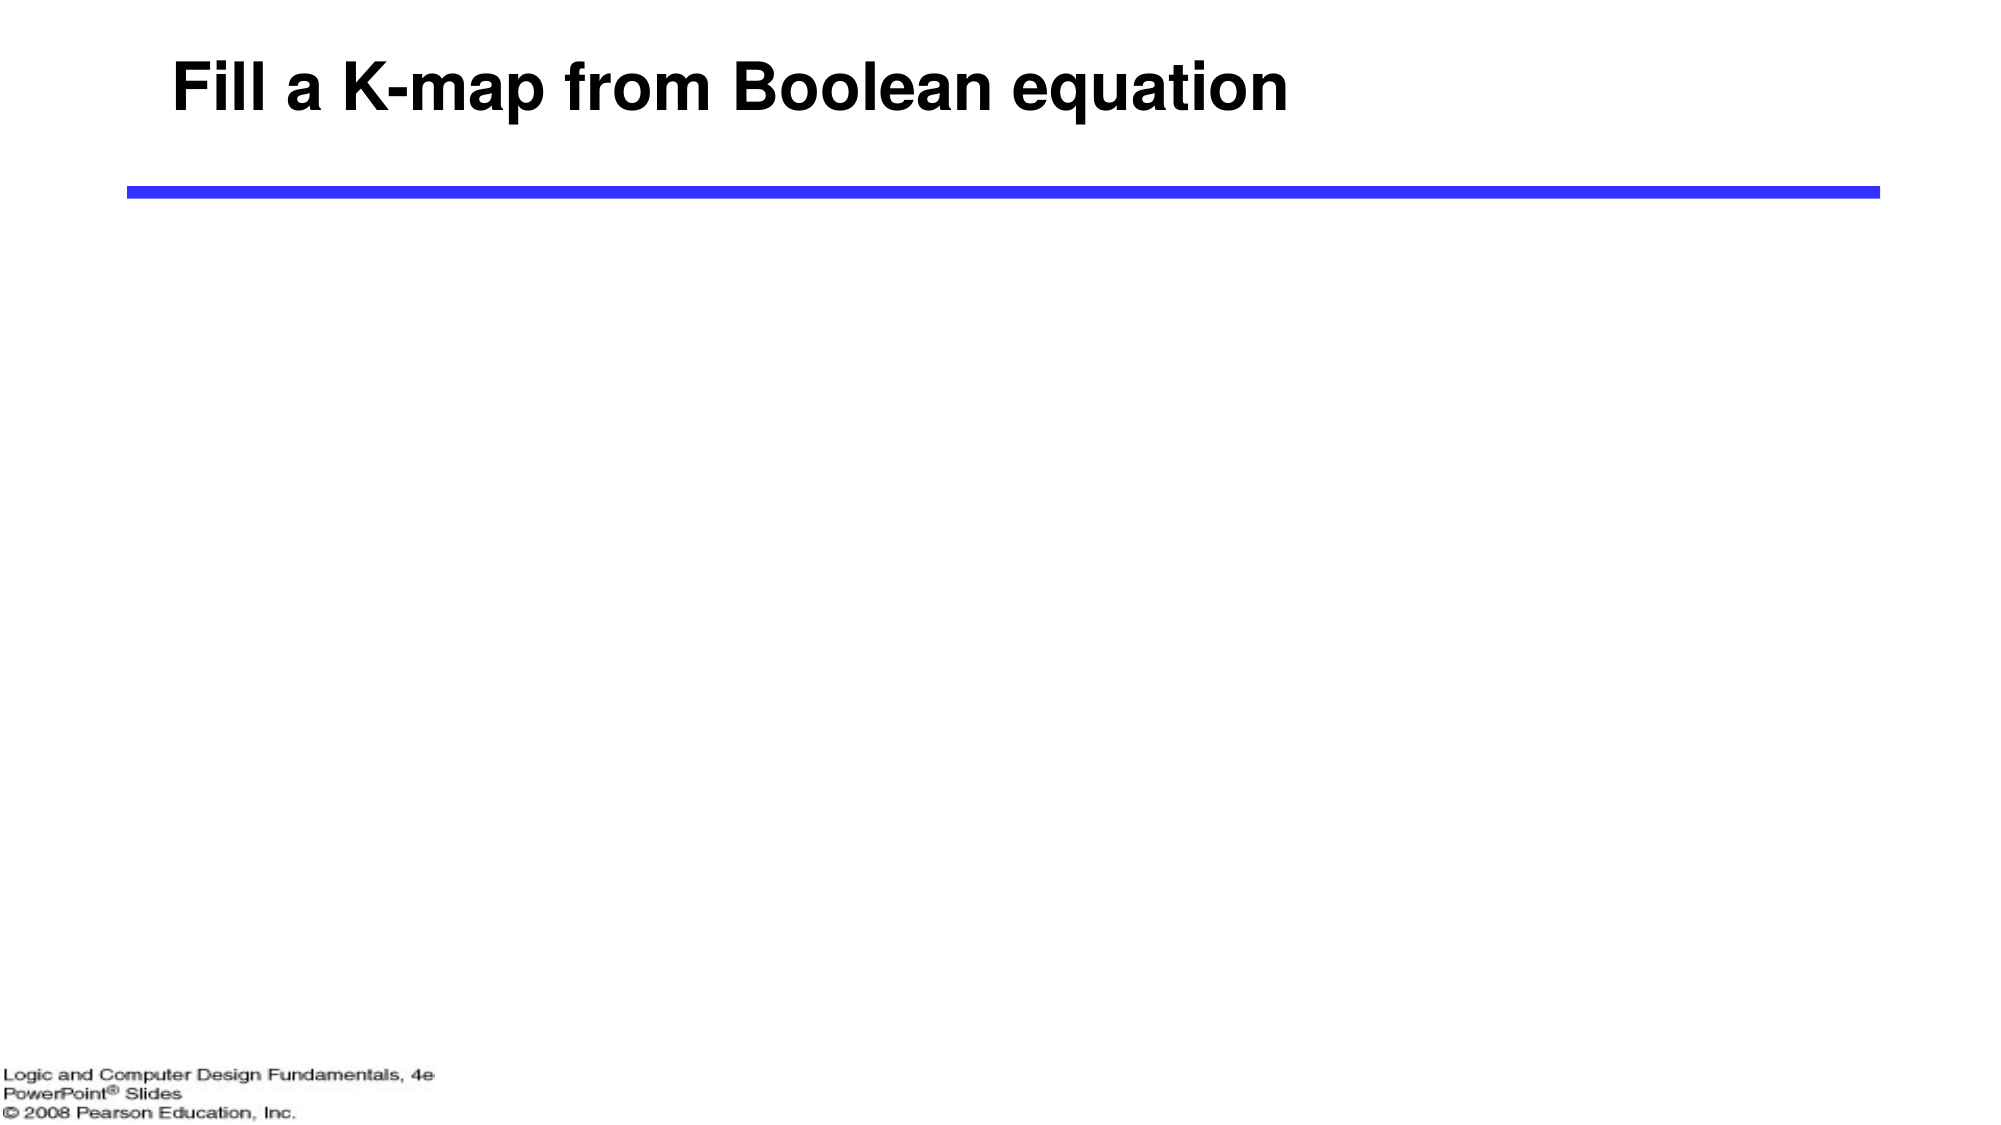

# Fill a K-map from Boolean equation